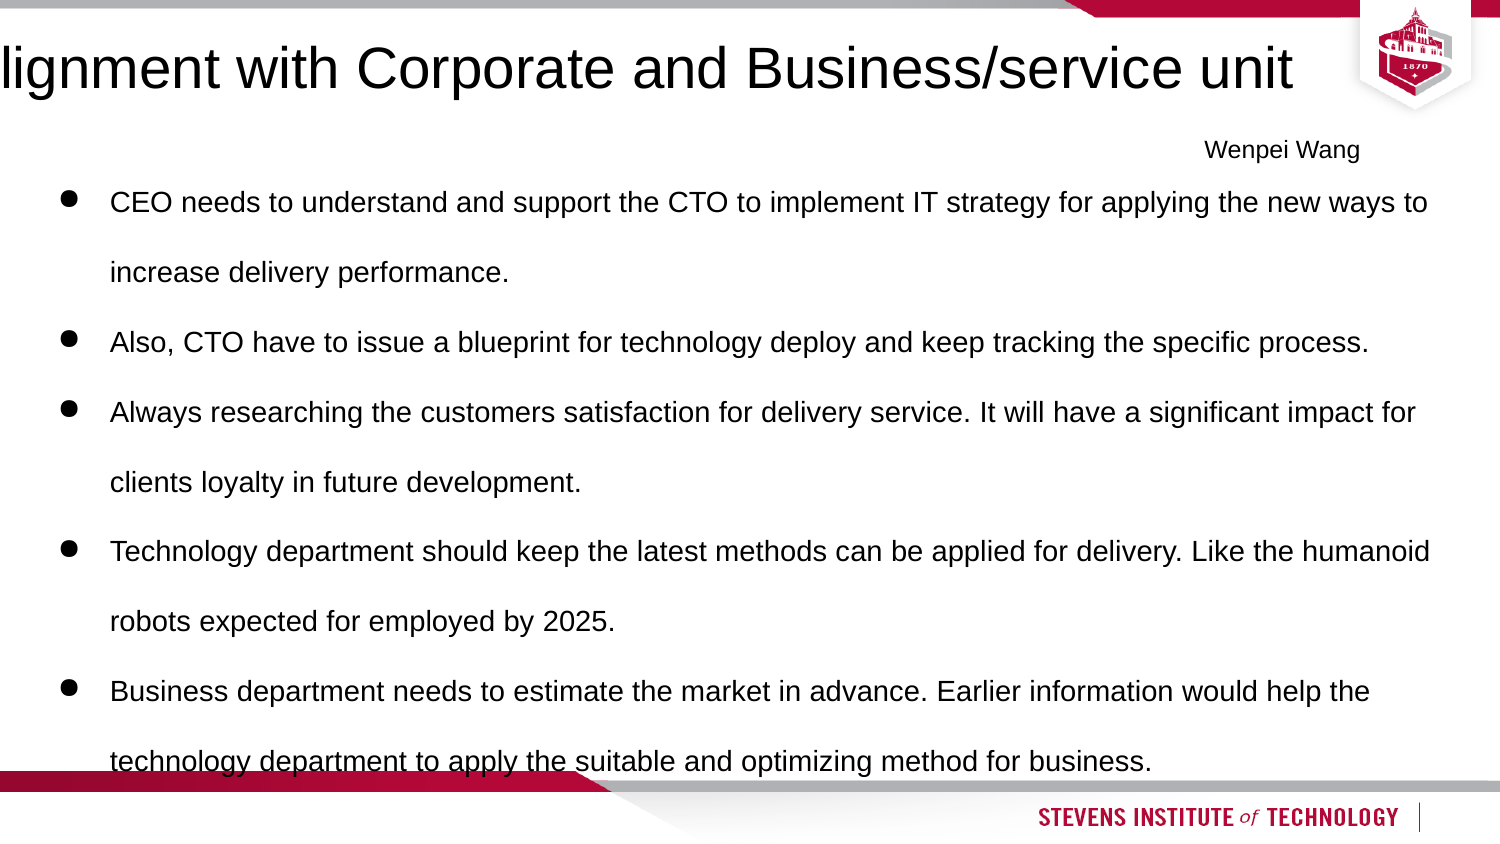

Alignment with Corporate and Business/service unit       Wenpei Wang
CEO needs to understand and support the CTO to implement IT strategy for applying the new ways to increase delivery performance.
Also, CTO have to issue a blueprint for technology deploy and keep tracking the specific process.
Always researching the customers satisfaction for delivery service. It will have a significant impact for clients loyalty in future development.
Technology department should keep the latest methods can be applied for delivery. Like the humanoid robots expected for employed by 2025.
Business department needs to estimate the market in advance. Earlier information would help the technology department to apply the suitable and optimizing method for business.